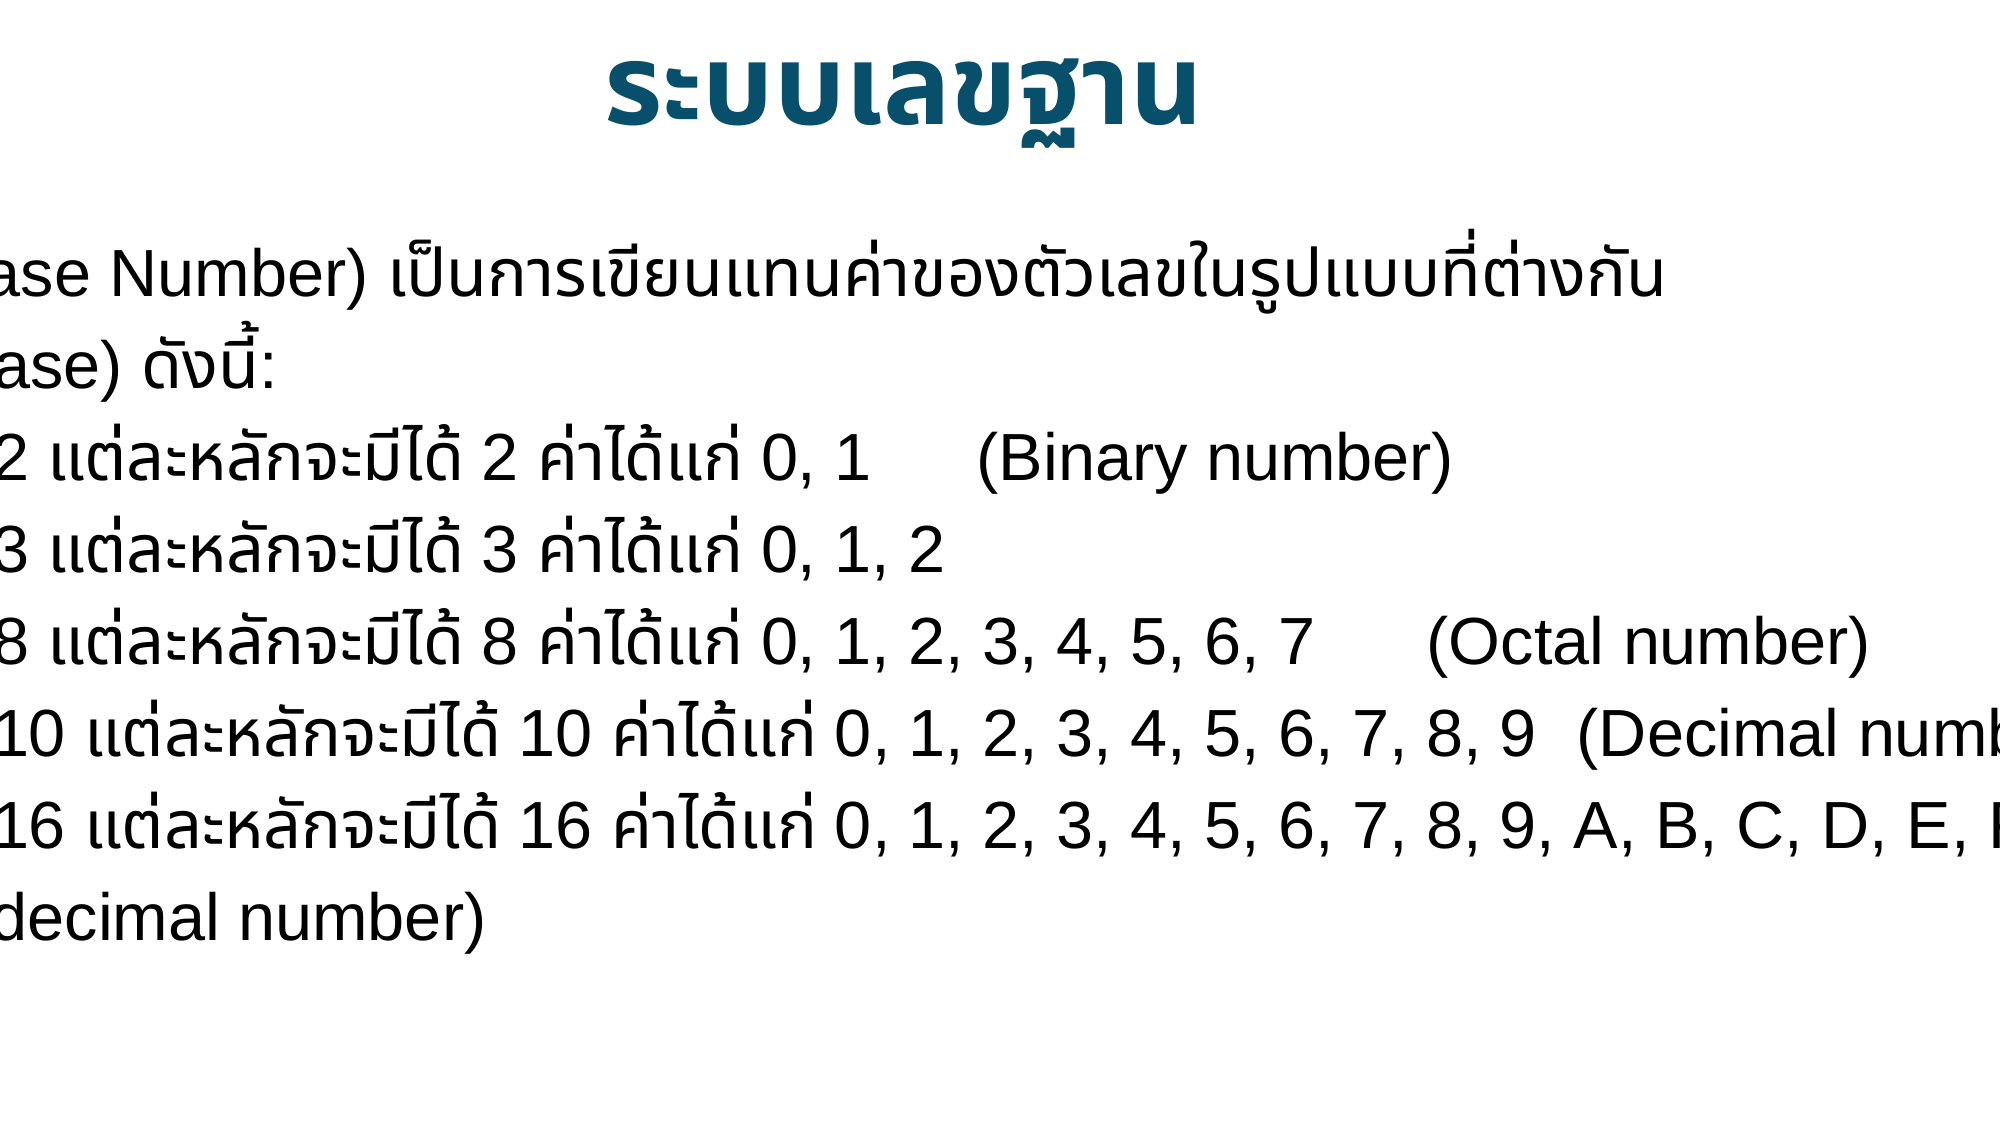

ระบบเลขฐาน
เลขฐาน (Base Number) เป็นการเขียนแทนค่าของตัวเลขในรูปแบบที่ต่างกัน
ตามฐาน (base) ดังนี้:
เลขฐาน 2 แต่ละหลักจะมีได้ 2 ค่าได้แก่ 0, 1	(Binary number)
เลขฐาน 3 แต่ละหลักจะมีได้ 3 ค่าได้แก่ 0, 1, 2
เลขฐาน 8 แต่ละหลักจะมีได้ 8 ค่าได้แก่ 0, 1, 2, 3, 4, 5, 6, 7  	(Octal number)
เลขฐาน 10 แต่ละหลักจะมีได้ 10 ค่าได้แก่ 0, 1, 2, 3, 4, 5, 6, 7, 8, 9 	(Decimal number)
เลขฐาน 16 แต่ละหลักจะมีได้ 16 ค่าได้แก่ 0, 1, 2, 3, 4, 5, 6, 7, 8, 9, A, B, C, D, E, F
      (Hexadecimal number)